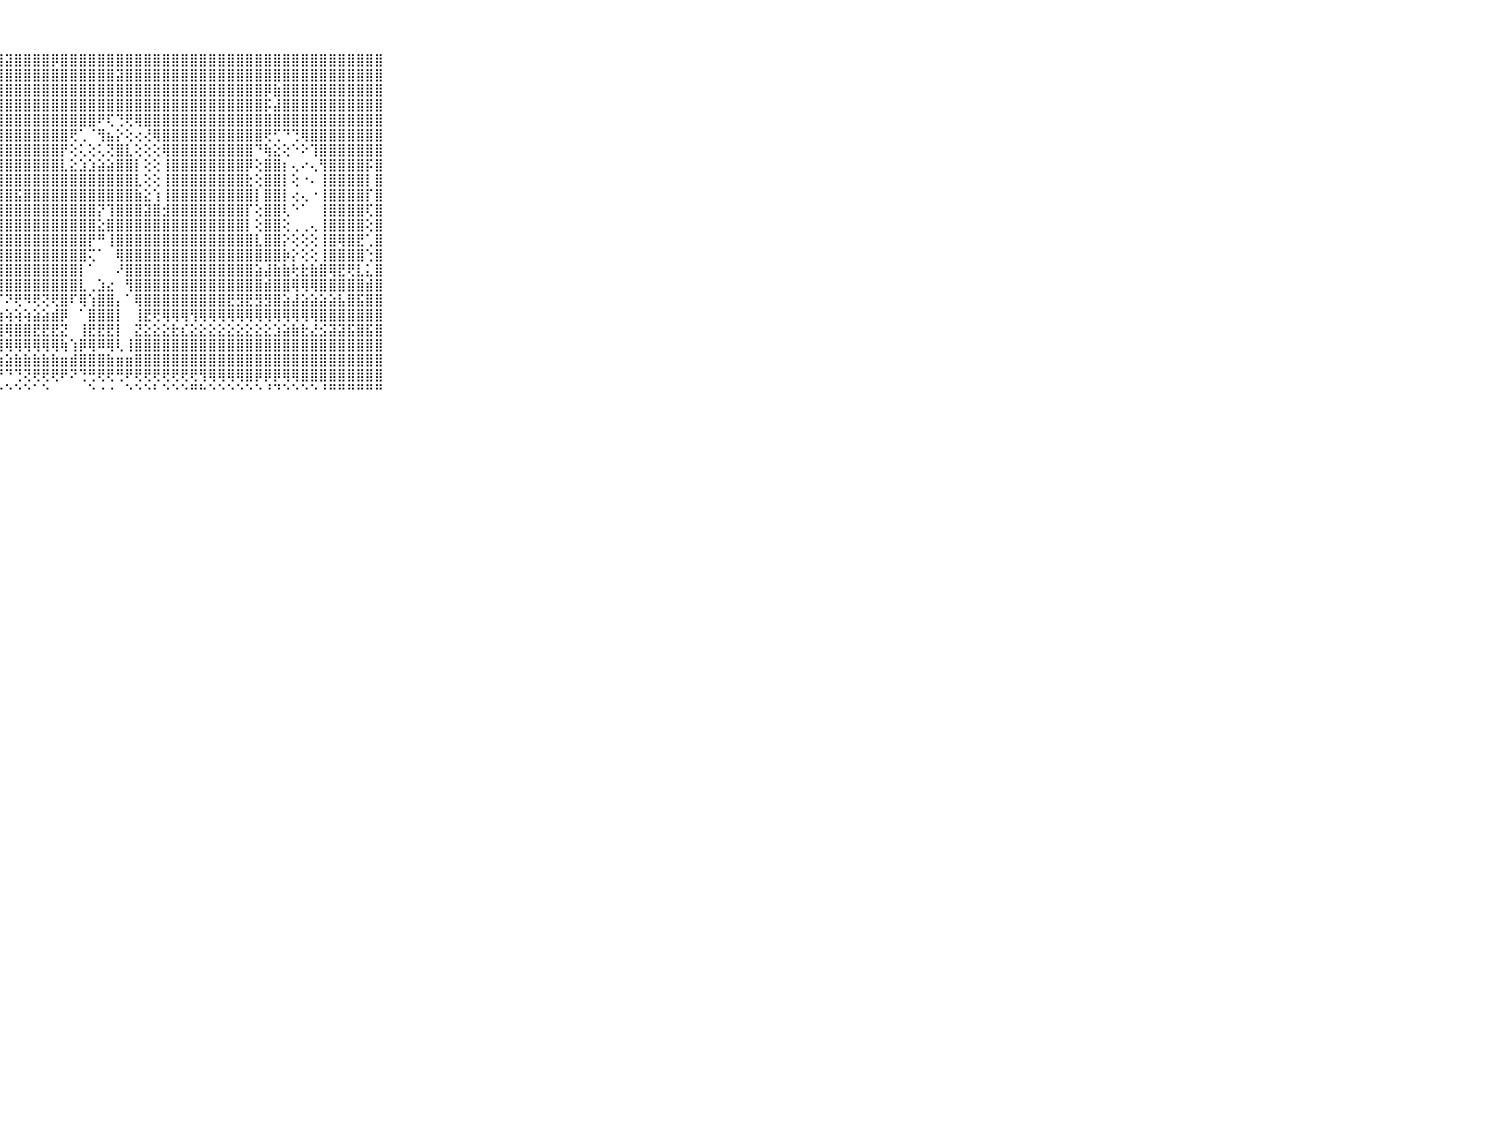

⠀⠀⠀⠀⠀⠀⠀⠀⠀⠀⠀⣿⣿⣿⣿⣿⣿⣿⣿⣿⣿⣷⣯⣿⣵⣿⣾⣿⣽⣿⣿⣿⣿⡿⣿⣿⣿⣿⣿⣿⣿⣿⣿⣿⣿⣿⣿⣿⣿⣿⣿⣿⣿⣿⣿⣿⣿⣿⣿⣿⣿⣿⣿⣿⣿⣿⣿⣿⣿⠀⠀⠀⠀⠀⠀⠀⠀⠀⠀⠀⠀
⠀⠀⠀⠀⠀⠀⠀⠀⠀⠀⠀⣿⣿⣿⣿⣿⣿⣿⣿⣿⣿⣿⣿⣿⣿⣿⣿⣿⣿⣿⣿⣿⣿⣿⣿⣿⣿⣿⣿⣿⣽⣿⣿⣿⣿⣿⣿⣿⣿⣿⣿⣿⣿⣿⣿⣿⣿⣿⣿⣿⣿⣿⣿⣿⣿⣿⣿⣿⣿⠀⠀⠀⠀⠀⠀⠀⠀⠀⠀⠀⠀
⠀⠀⠀⠀⠀⠀⠀⠀⠀⠀⠀⡿⢿⣿⣿⣿⣿⣿⣿⣿⣿⣿⣿⣿⣿⣿⣿⣿⣿⣿⣿⣿⣿⣿⣿⣿⣿⣿⣿⣿⣿⣿⣿⣿⣿⣿⣿⣿⣿⣿⣿⣿⣿⣿⣿⣿⡿⣷⣿⣿⣿⣿⣿⣿⣿⣿⣿⣿⣿⠀⠀⠀⠀⠀⠀⠀⠀⠀⠀⠀⠀
⠀⠀⠀⠀⠀⠀⠀⠀⠀⠀⠀⢵⣕⡕⢕⢝⢟⢿⣿⣿⣿⣿⣿⣿⣿⣿⣿⣿⣿⣿⣿⣿⣿⣿⣿⣿⣿⣿⣿⣿⣿⣿⣿⣿⣿⣿⣿⣿⣿⣿⣿⣿⣿⣿⣿⣿⡯⣼⣿⣿⣿⣿⣿⣿⣿⣿⣿⣿⣿⠀⠀⠀⠀⠀⠀⠀⠀⠀⠀⠀⠀
⠀⠀⠀⠀⠀⠀⠀⠀⠀⠀⠀⢕⠜⢻⣷⣵⡕⢕⢜⢿⣿⣿⣿⣿⣿⣿⣿⣿⣿⣿⣿⣿⣿⣿⣿⣿⣿⣿⠟⢏⢙⢟⢿⣿⣿⣿⣿⣿⣿⣿⣿⣿⣿⣿⣿⣿⣿⣿⣿⣿⣿⣿⣿⣿⣿⣿⣿⣿⣿⠀⠀⠀⠀⠀⠀⠀⠀⠀⠀⠀⠀
⠀⠀⠀⠀⠀⠀⠀⠀⠀⠀⠀⢕⢕⢔⢜⢿⣿⣧⢕⢕⢻⣿⣿⣿⣿⣿⣿⣿⣿⣿⣿⣿⣿⣿⣿⢟⢁⠈⢻⣦⡕⢕⢔⢜⢿⣿⣿⣿⣿⣿⣿⣿⣿⣿⣿⣿⢟⢋⠙⢙⢿⣿⣿⣿⣿⣿⣿⣿⣿⠀⠀⠀⠀⠀⠀⠀⠀⠀⠀⠀⠀
⠀⠀⠀⠀⠀⠀⠀⠀⠀⠀⠀⣕⢕⢕⢕⢕⣿⣿⣯⡵⢕⢿⣿⣿⣿⣿⣿⣿⣿⣿⣿⣿⣿⣿⡟⢕⢅⢕⢅⢝⣿⣇⢕⢕⢕⢿⣿⣿⣿⣿⣿⣿⣿⣿⣿⠙⢷⣕⢕⠑⠕⢹⣿⣿⣿⣿⣿⣿⣿⠀⠀⠀⠀⠀⠀⠀⠀⠀⠀⠀⠀
⠀⠀⠀⠀⠀⠀⠀⠀⠀⠀⠀⣿⣿⣿⣷⣧⣽⣿⣿⢕⢕⢸⣿⣿⣿⣿⣿⣿⣿⣿⣿⣿⣿⣿⣇⣕⣱⣱⣵⣵⣿⣿⡇⢕⢕⢸⣿⣿⣿⣿⣿⣿⣿⣿⡿⢕⣿⣿⡆⢄⠔⢄⢻⣿⣿⣿⣿⡯⣿⠀⠀⠀⠀⠀⠀⠀⠀⠀⠀⠀⠀
⠀⠀⠀⠀⠀⠀⠀⠀⠀⠀⠀⣿⣿⣿⣿⣿⣿⣿⣿⡇⢕⢸⣿⣿⣿⣿⣿⣿⣿⣿⣿⣿⣿⣿⣿⣿⣿⣿⣿⣿⣿⣿⣇⢕⢕⢸⣿⣿⣿⣿⣿⣿⣿⣿⣗⢕⣿⣿⡇⢕⠐⠄⢸⣿⣿⣿⣿⡇⣿⠀⠀⠀⠀⠀⠀⠀⠀⠀⠀⠀⠀
⠀⠀⠀⠀⠀⠀⠀⠀⠀⠀⠀⣿⣿⣿⣿⣿⣿⣿⣿⡇⢕⢸⣿⣿⣿⣿⣿⣿⣿⣯⣿⣿⣿⣿⣿⣿⣿⣿⣿⣿⣿⣿⣷⣕⢱⢸⣿⣿⣿⣿⣿⣿⣿⣿⣿⡇⣿⣿⡇⢔⢄⠐⢸⣿⣿⣿⣿⡏⣿⠀⠀⠀⠀⠀⠀⠀⠀⠀⠀⠀⠀
⠀⠀⠀⠀⠀⠀⠀⠀⠀⠀⠀⣿⣿⣿⣿⣿⣿⣿⣿⡧⢕⢼⣿⣿⣿⣿⣿⣿⣿⣿⣿⣿⣿⣿⣿⣿⣿⣿⡝⢹⣿⣿⣿⣽⣿⣺⣿⣿⣿⣿⣿⣿⣿⣿⡏⢕⣿⣿⢇⠑⠁⠀⢸⣿⣿⣿⣿⢏⣿⠀⠀⠀⠀⠀⠀⠀⠀⠀⠀⠀⠀
⠀⠀⠀⠀⠀⠀⠀⠀⠀⠀⠀⣿⣿⣿⣿⣿⣿⣿⣿⢕⢕⢸⣿⣿⣿⣿⣿⣿⣿⣿⣿⣿⣿⣿⣿⣿⣿⣿⣕⣿⣿⣿⣿⣿⣿⣿⣿⣿⣿⣿⣿⣿⣿⣿⡇⢕⣿⣿⢕⢀⢀⢄⢸⣿⣿⣿⣿⢕⣿⠀⠀⠀⠀⠀⠀⠀⠀⠀⠀⠀⠀
⠀⠀⠀⠀⠀⠀⠀⠀⠀⠀⠀⣿⣿⣿⣿⣿⣿⣿⣿⢇⢕⢸⣿⣿⣿⣿⣿⣿⣿⣿⣿⣿⣿⣿⣿⣿⣿⡟⠛⢸⣿⣿⣿⣿⣿⣿⣿⣿⣿⣿⣿⣿⣿⣿⣿⣇⣿⣿⡕⢕⢕⢕⢸⣿⢿⣿⣟⢁⣿⠀⠀⠀⠀⠀⠀⠀⠀⠀⠀⠀⠀
⠀⠀⠀⠀⠀⠀⠀⠀⠀⠀⠀⣿⣿⣿⣿⣿⣿⣿⣿⣕⢕⢸⣿⣿⣿⣿⣿⣿⣿⣿⣿⣿⣿⣿⣿⣿⣿⢍⠁⠀⢿⣿⣿⣿⣿⣿⣿⣿⣿⣿⣿⣿⣿⣿⣿⣿⣿⣿⡷⡕⢕⢕⢸⣿⣿⣿⣿⢑⣿⠀⠀⠀⠀⠀⠀⠀⠀⠀⠀⠀⠀
⠀⠀⠀⠀⠀⠀⠀⠀⠀⠀⠀⣿⣿⣿⣿⣿⣿⣿⣿⡇⢕⢸⣿⣿⣿⣿⣿⣿⣿⣿⣿⣿⣿⣿⣿⣿⡇⠁⠀⠀⠜⣿⣿⣿⣿⣿⣿⣿⣿⣿⣿⣿⣿⣿⣿⣵⣼⣷⣷⢗⣗⣷⣿⢿⣟⢟⣇⣅⣿⠀⠀⠀⠀⠀⠀⠀⠀⠀⠀⠀⠀
⠀⠀⠀⠀⠀⠀⠀⠀⠀⠀⠀⣿⣿⣿⣿⣿⣿⣿⡿⢟⢕⢹⣿⣿⣿⣿⣿⣿⣿⣿⣿⣿⣿⣿⣿⣿⣇⢀⣱⣔⠀⢻⣿⣿⣿⣿⣿⣿⣿⣿⣿⣿⣿⣿⣿⣿⣾⣿⣿⢿⢿⢿⣿⣿⣿⣿⣿⣾⣿⠀⠀⠀⠀⠀⠀⠀⠀⠀⠀⠀⠀
⠀⠀⠀⠀⠀⠀⠀⠀⠀⠀⠀⣿⣿⣿⣿⣿⣿⣟⣕⣕⣕⣸⣿⡿⢟⢟⢻⠏⠝⢟⠻⢟⢝⢟⣿⠏⢿⢱⣿⣿⡄⠁⢿⣿⣿⣿⣿⣿⣿⣿⣿⣿⣟⣻⣟⣻⣻⣿⣵⣼⣵⣵⣵⣵⣧⣿⣯⣿⣿⠀⠀⠀⠀⠀⠀⠀⠀⠀⠀⠀⠀
⠀⠀⠀⠀⠀⠀⠀⠀⠀⠀⠀⣿⣿⡿⢿⢿⢿⣟⣟⡟⢏⢝⢍⢕⢕⢕⢵⢵⢵⢵⢵⣵⣵⣾⡿⠀⠁⣿⣿⣿⡇⠀⢸⣟⢟⢿⢿⢿⢻⢿⢿⢿⢿⢿⢿⢿⢿⢿⢿⢿⢿⢿⣿⣿⣿⣿⣿⣿⣿⠀⠀⠀⠀⠀⠀⠀⠀⠀⠀⠀⠀
⠀⠀⠀⠀⠀⠀⠀⠀⠀⠀⠀⢕⢱⣾⣿⣿⣿⣿⣿⣿⣳⣕⣵⣷⣾⣿⣿⣿⢿⣿⣿⣟⣟⣟⣝⠀⢸⣟⣟⣟⡇⠀⣝⣕⣕⣕⣗⣎⣕⣕⣕⣕⣕⣕⣕⣕⣕⣱⣵⣷⣗⣜⣪⣽⣽⣯⣿⣯⣿⠀⠀⠀⠀⠀⠀⠀⠀⠀⠀⠀⠀
⠀⠀⠀⠀⠀⠀⠀⠀⠀⠀⠀⡷⢿⣿⣿⣟⣟⣻⣿⡟⢟⢗⢞⢟⢗⢟⢻⢿⢿⢿⢿⢿⢿⢿⢷⢱⡿⢿⠿⢿⢇⢸⣿⣿⣿⣿⣿⣿⣿⣿⣿⣿⣿⣿⣿⣿⣿⣿⣿⣿⣿⣿⣿⣿⣿⣿⣿⣿⣿⠀⠀⠀⠀⠀⠀⠀⠀⠀⠀⠀⠀
⠀⠀⠀⠀⠀⠀⠀⠀⠀⠀⠀⣼⣿⣿⣿⣿⣿⣿⣿⣧⣵⣵⣵⣵⣼⣵⣵⣵⣵⣷⣷⣷⣷⣷⣶⣾⣿⣿⣿⣷⣶⣶⣿⣿⣿⣿⣿⣿⣿⣿⣿⣿⣿⣿⣿⣿⣿⣿⣿⣿⣿⣿⣿⣿⣿⣿⣿⣿⣿⠀⠀⠀⠀⠀⠀⠀⠀⠀⠀⠀⠀
⠀⠀⠀⠀⠀⠀⠀⠀⠀⠀⠀⢟⢟⢏⢝⢻⣿⣿⣿⡝⢝⢝⠝⠝⠙⢙⠛⠝⠙⢙⢝⢟⢟⢟⠟⠝⢙⢛⢟⢟⢛⠟⢟⢟⢟⢟⢟⢟⢟⢻⢿⢿⢿⢿⣿⡿⡿⡿⢿⢿⣿⣿⣿⣿⣿⣿⣿⣿⣿⠀⠀⠀⠀⠀⠀⠀⠀⠀⠀⠀⠀
⠀⠀⠀⠀⠀⠀⠀⠀⠀⠀⠀⠑⠑⠑⠑⠘⠙⠛⠃⠑⠑⠑⠑⠑⠑⠐⠑⠐⠑⠑⠑⠁⠑⠀⠀⠀⠀⠑⠐⠐⠀⠑⠑⠑⠃⠑⠑⠑⠛⠓⠑⠑⠑⠑⠑⠑⠘⠙⠑⠑⠑⠑⠘⠛⠛⠛⠛⠛⠛⠀⠀⠀⠀⠀⠀⠀⠀⠀⠀⠀⠀